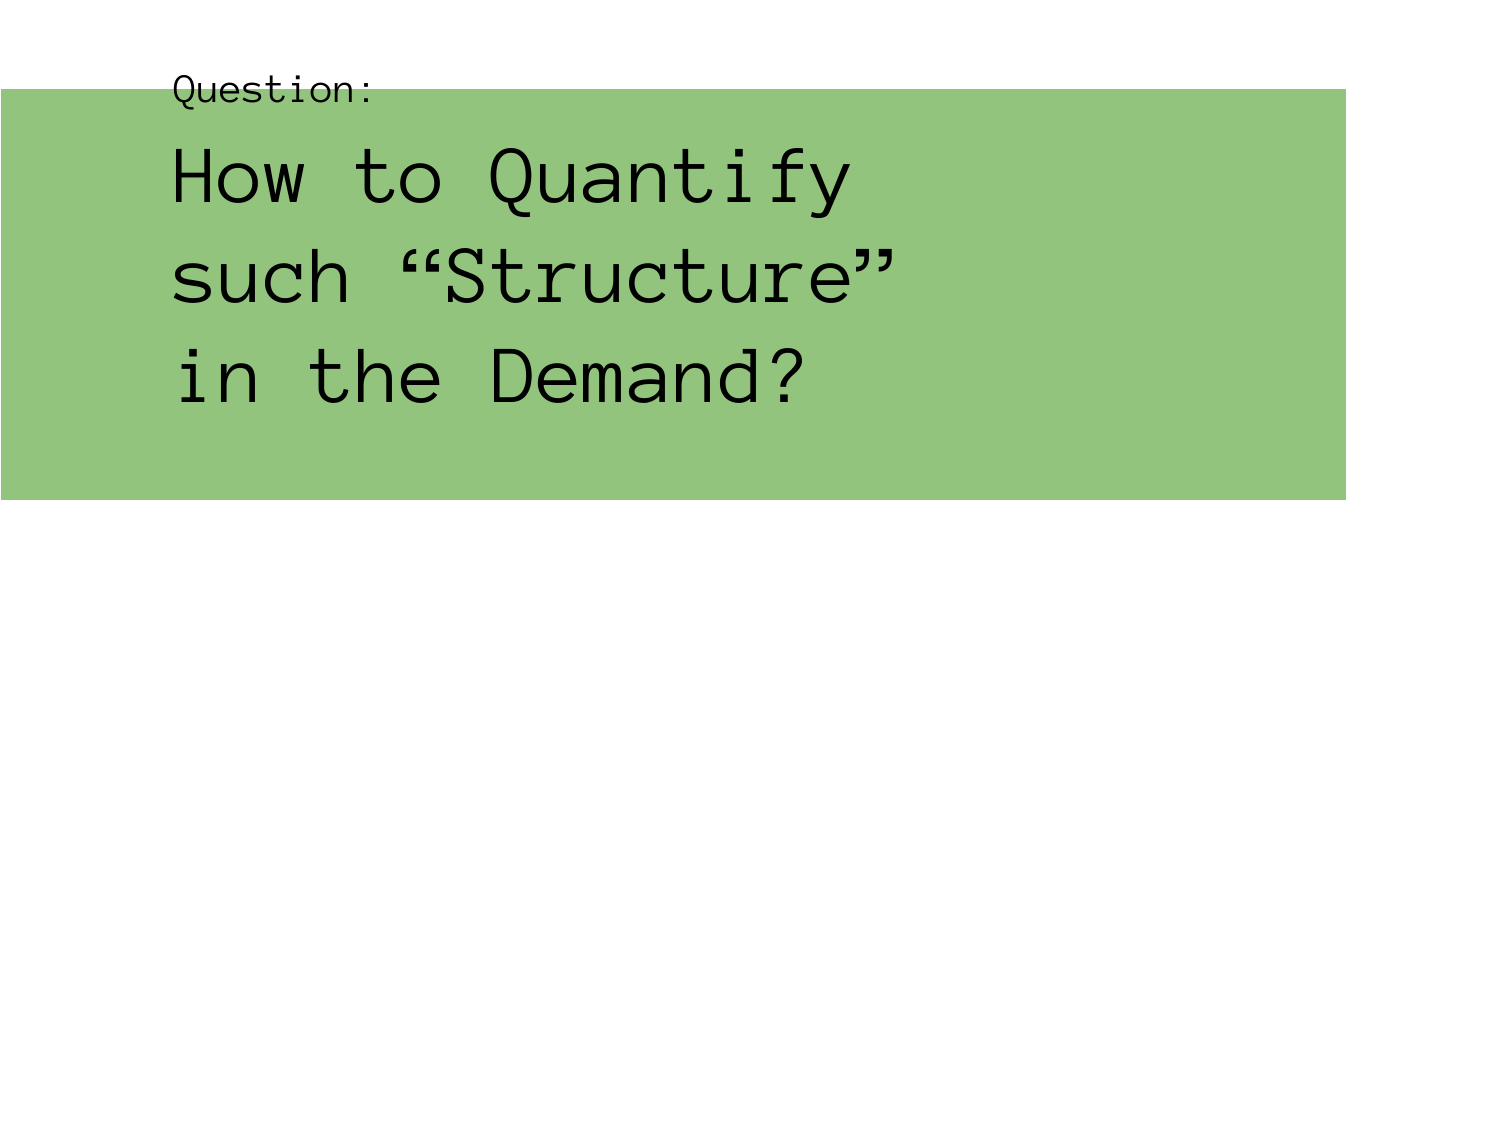

# Question:
How to Quantify
such “Structure”
in the Demand?